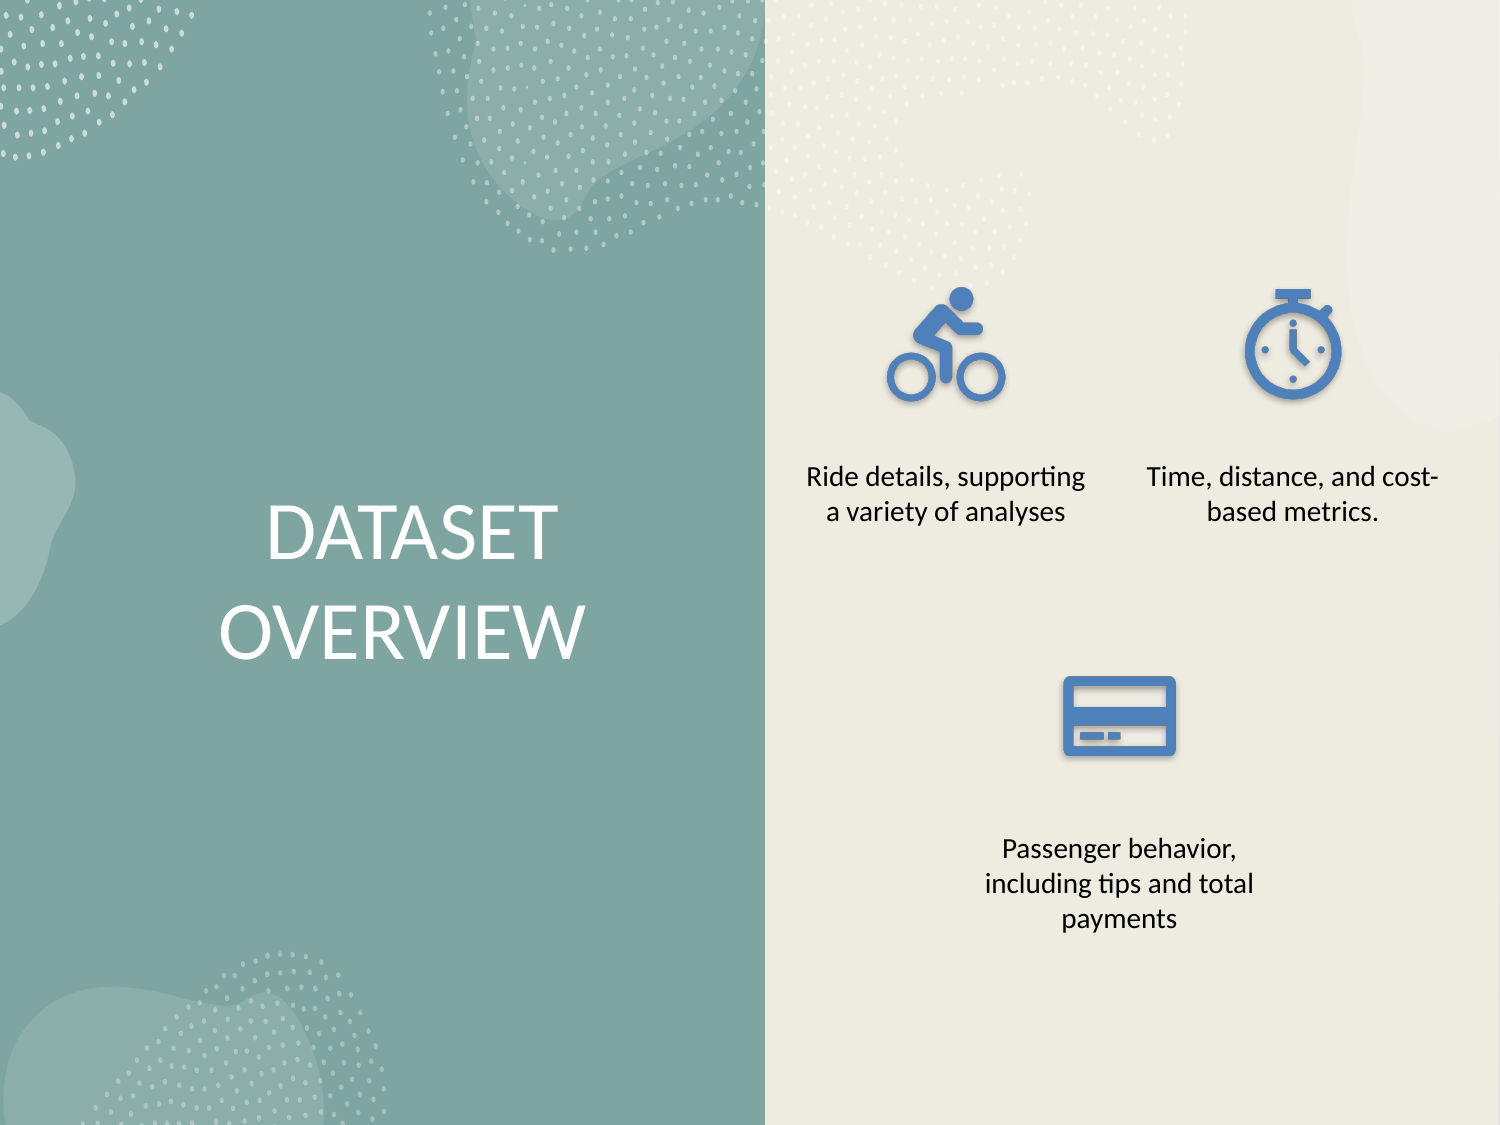

# DATASET OVERVIEW
Ride details, supporting a variety of analyses
Time, distance, and cost-based metrics.
Passenger behavior, including tips and total payments